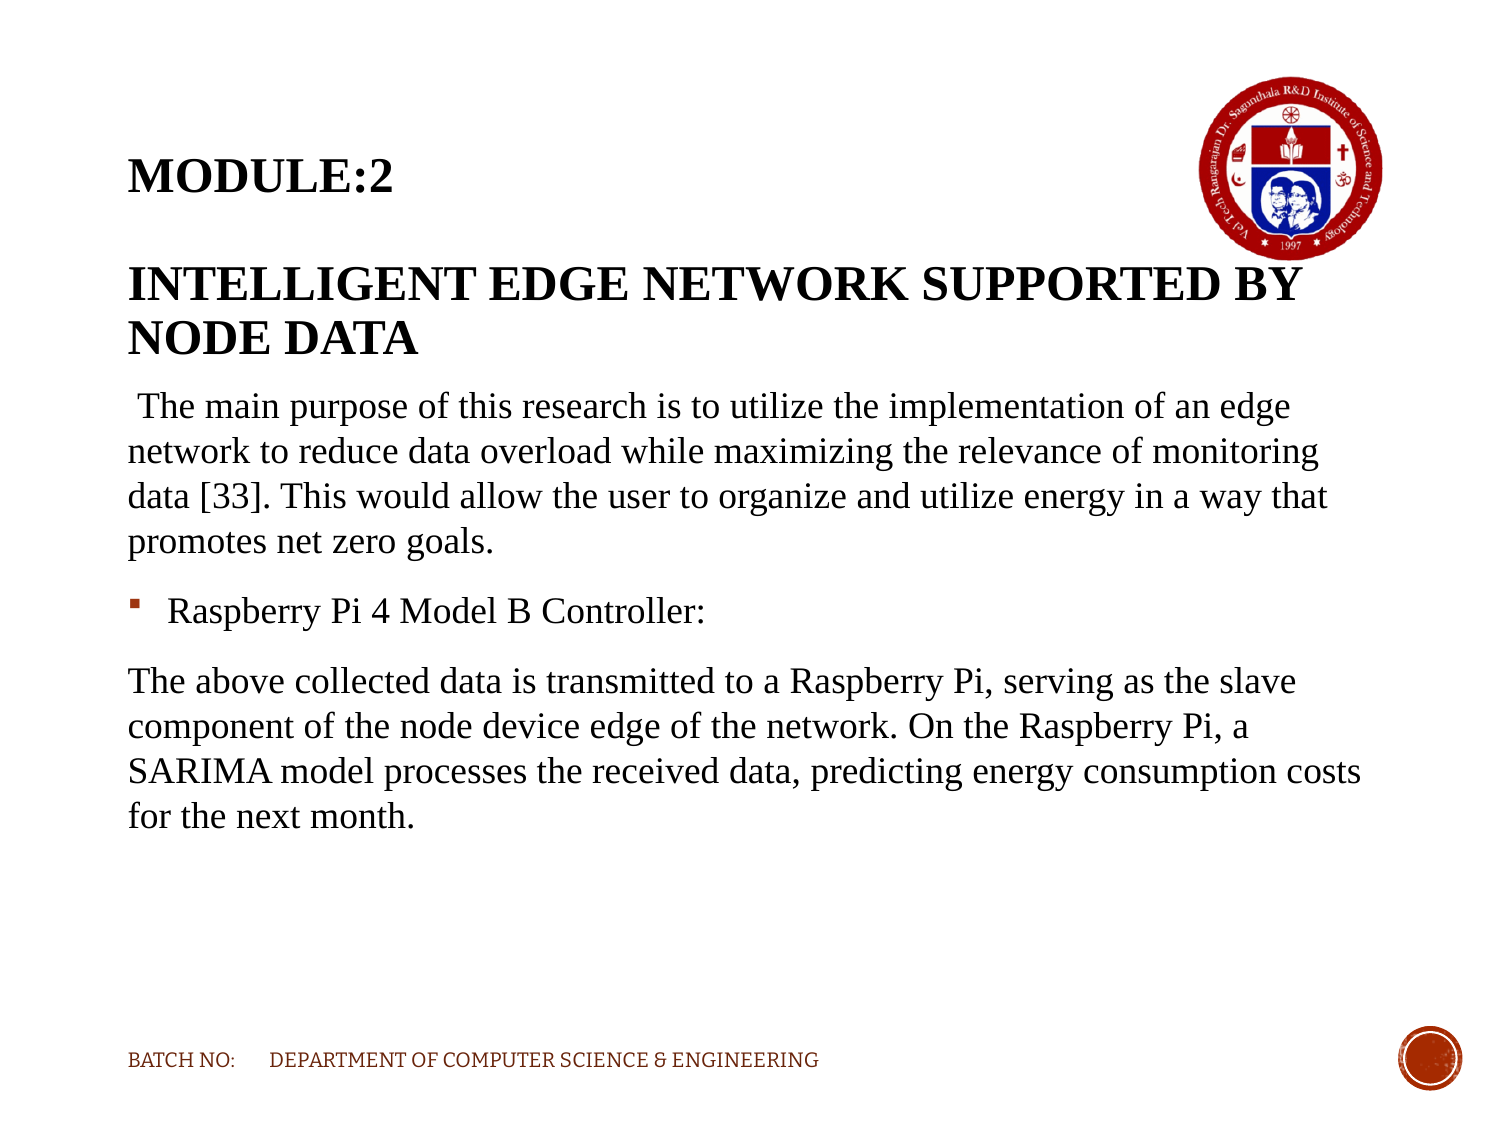

# MODULE:2 Intelligent Edge Network Supported by Node Data
 The main purpose of this research is to utilize the implementation of an edge network to reduce data overload while maximizing the relevance of monitoring data [33]. This would allow the user to organize and utilize energy in a way that promotes net zero goals.
 Raspberry Pi 4 Model B Controller:
The above collected data is transmitted to a Raspberry Pi, serving as the slave component of the node device edge of the network. On the Raspberry Pi, a SARIMA model processes the received data, predicting energy consumption costs for the next month.

BATCH NO:        DEPARTMENT OF COMPUTER SCIENCE & ENGINEERING

16